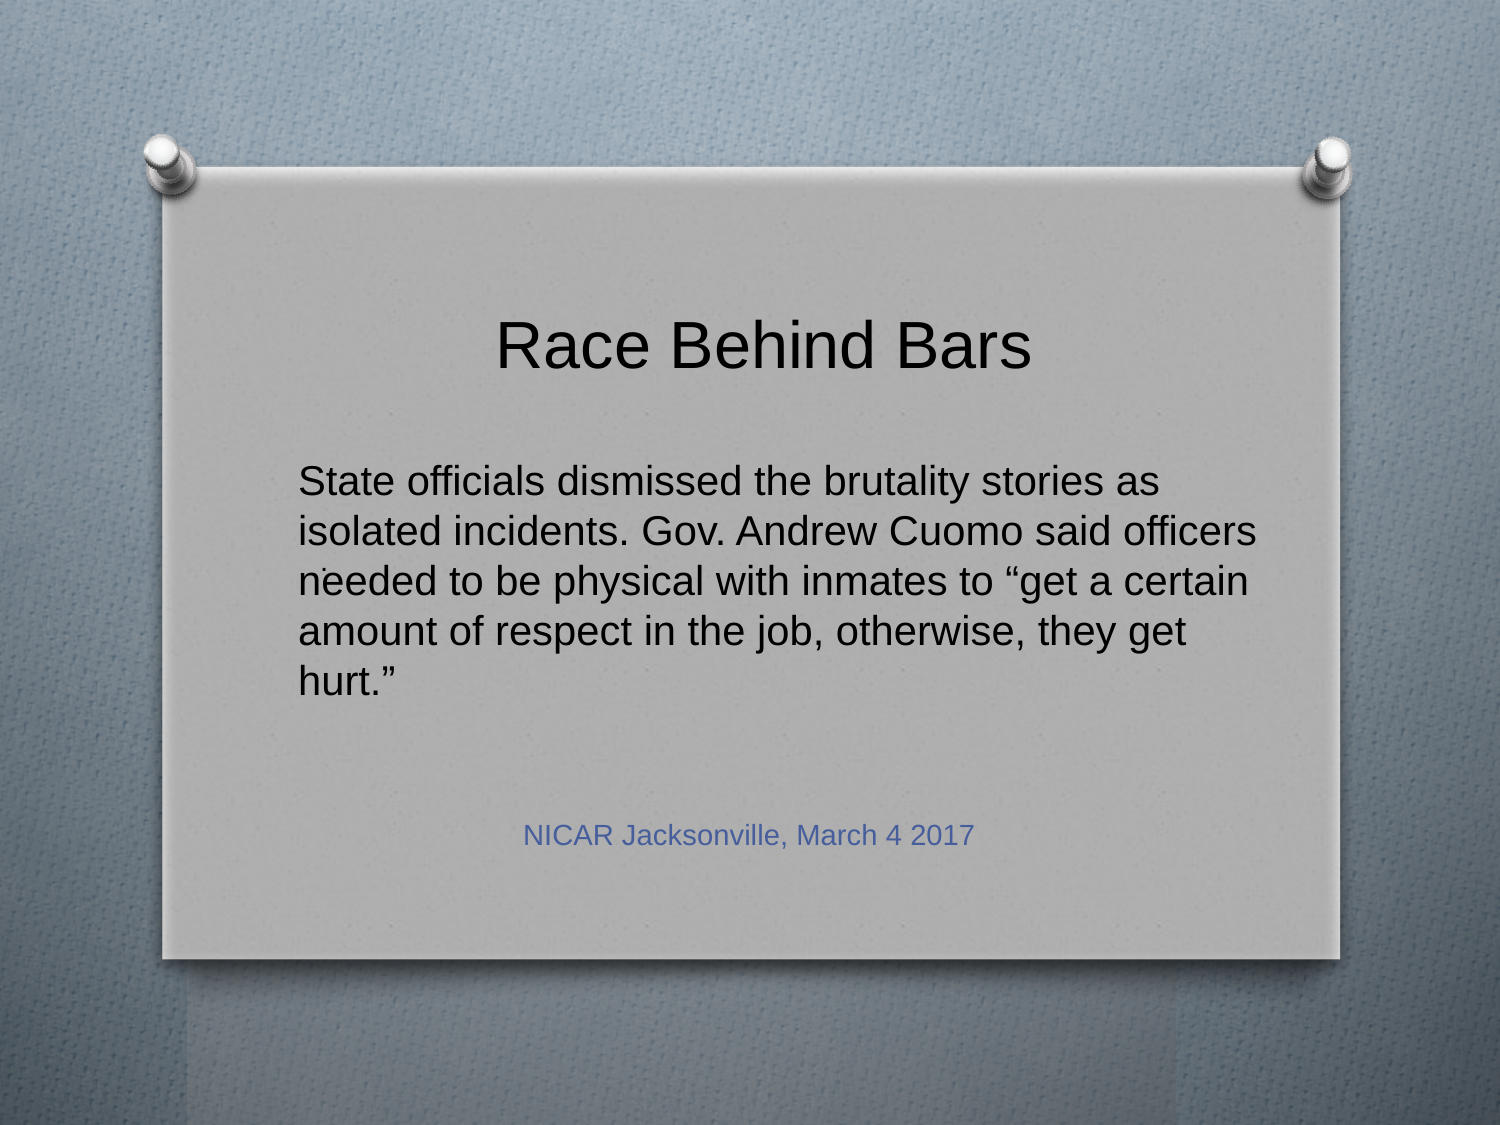

Race Behind Bars
State officials dismissed the brutality stories as isolated incidents. Gov. Andrew Cuomo said officers needed to be physical with inmates to “get a certain amount of respect in the job, otherwise, they get hurt.”

.
NICAR Jacksonville, March 4 2017